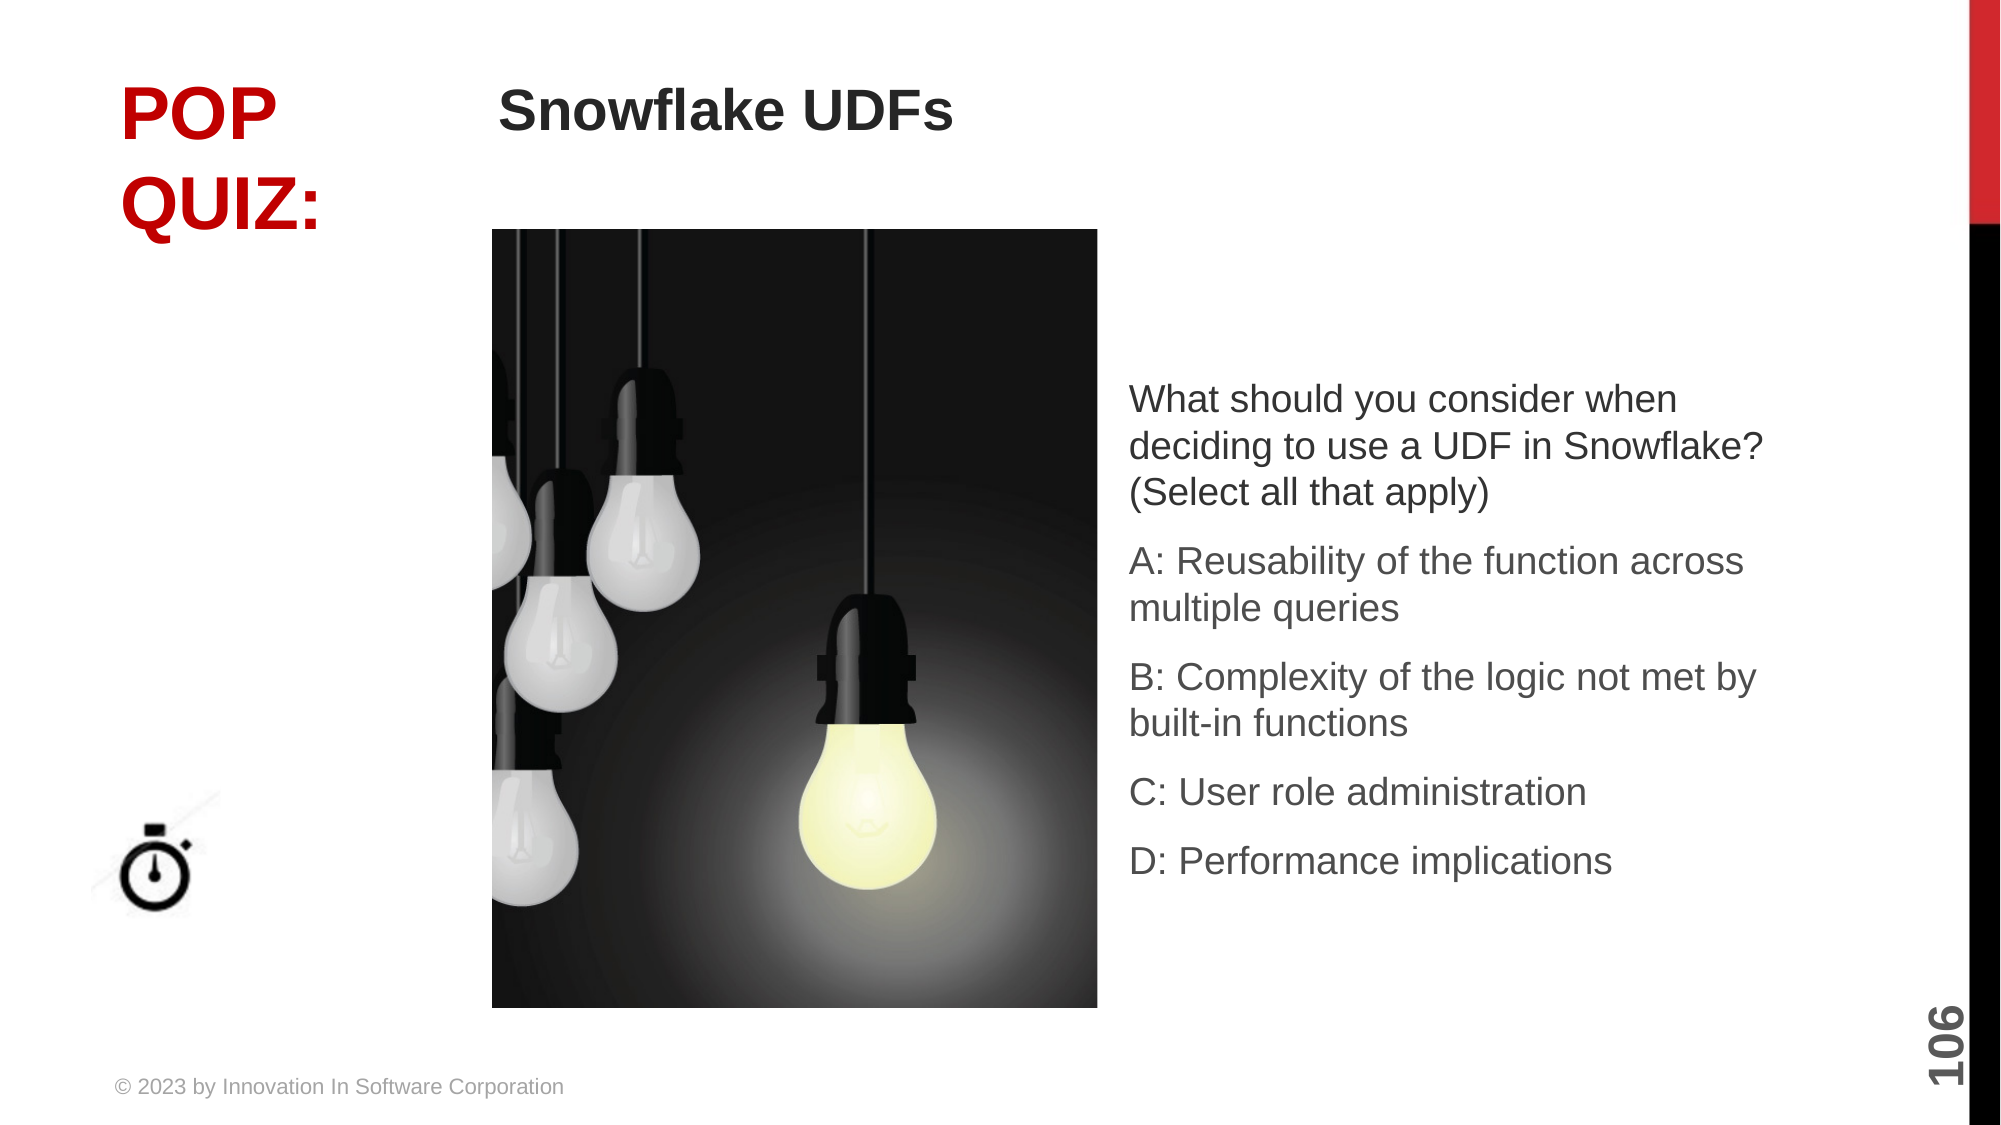

# Snowflake UDFs

What should you consider when deciding to use a UDF in Snowflake? (Select all that apply)
A: Reusability of the function across multiple queries
B: Complexity of the logic not met by built-in functions
C: User role administration
D: Performance implications

5 MINUTES
106
© 2023 by Innovation In Software Corporation